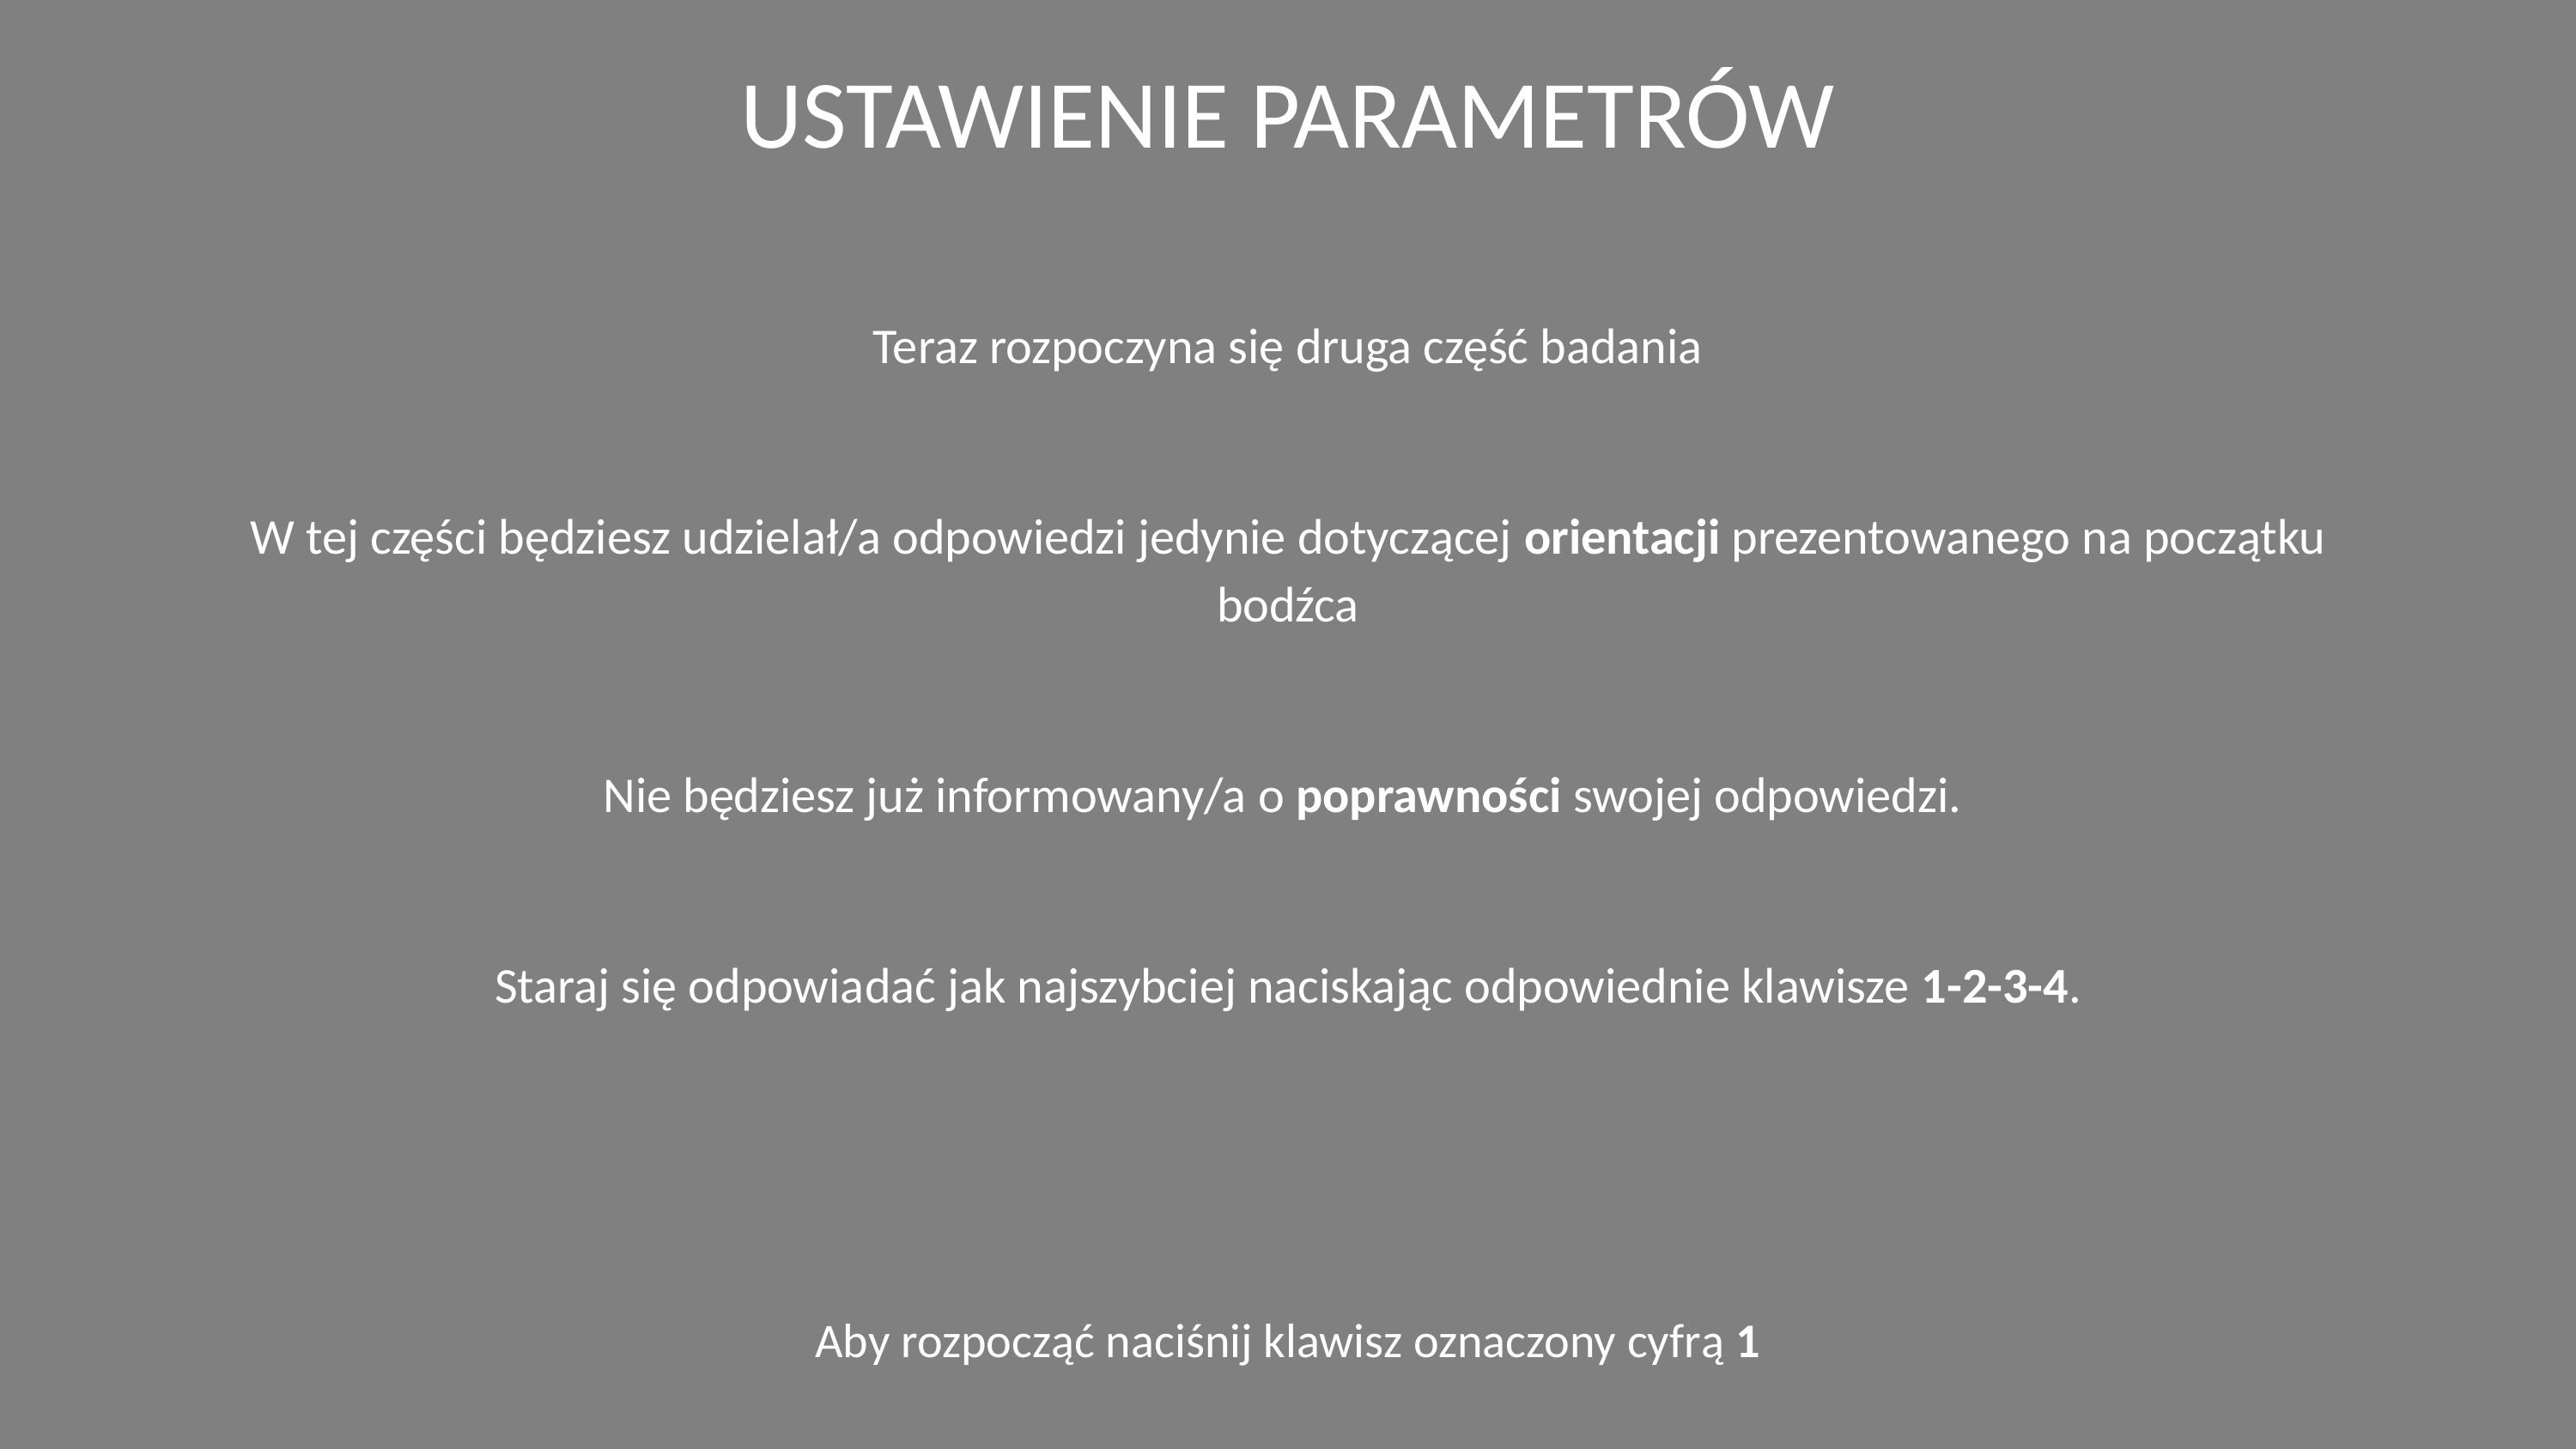

# Ustawienie parametrów
Teraz rozpoczyna się druga część badania

W tej części będziesz udzielał/a odpowiedzi jedynie dotyczącej orientacji prezentowanego na początku bodźca

Nie będziesz już informowany/a o poprawności swojej odpowiedzi.

Staraj się odpowiadać jak najszybciej naciskając odpowiednie klawisze 1-2-3-4.
Aby rozpocząć naciśnij klawisz oznaczony cyfrą 1